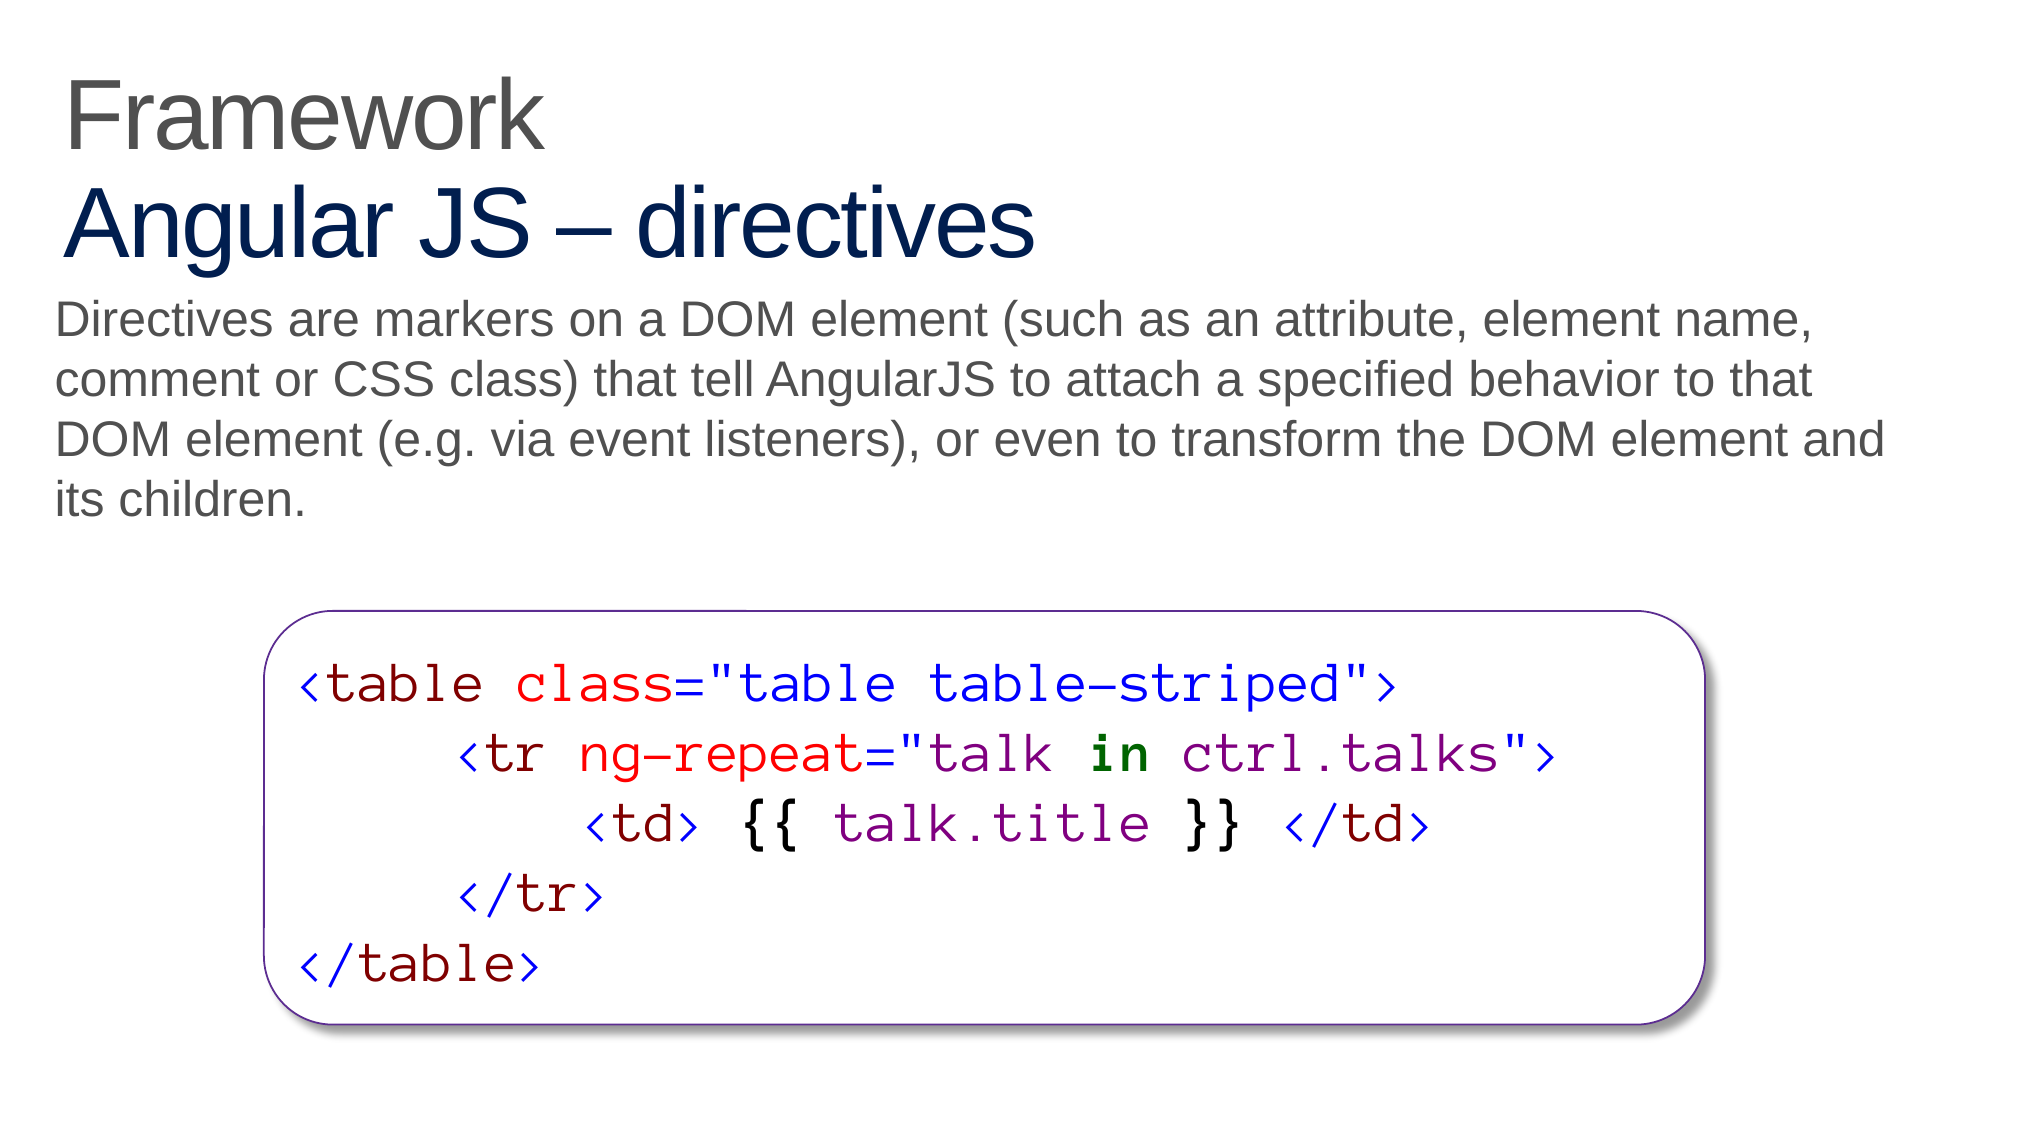

Framework
Angular JS – directives
Directives are markers on a DOM element (such as an attribute, element name, comment or CSS class) that tell AngularJS to attach a specified behavior to that DOM element (e.g. via event listeners), or even to transform the DOM element and its children.
<table class="table table-striped">
     <tr ng-repeat="talk in ctrl.talks">
         <td> {{ talk.title }} </td>
     </tr>
</table>